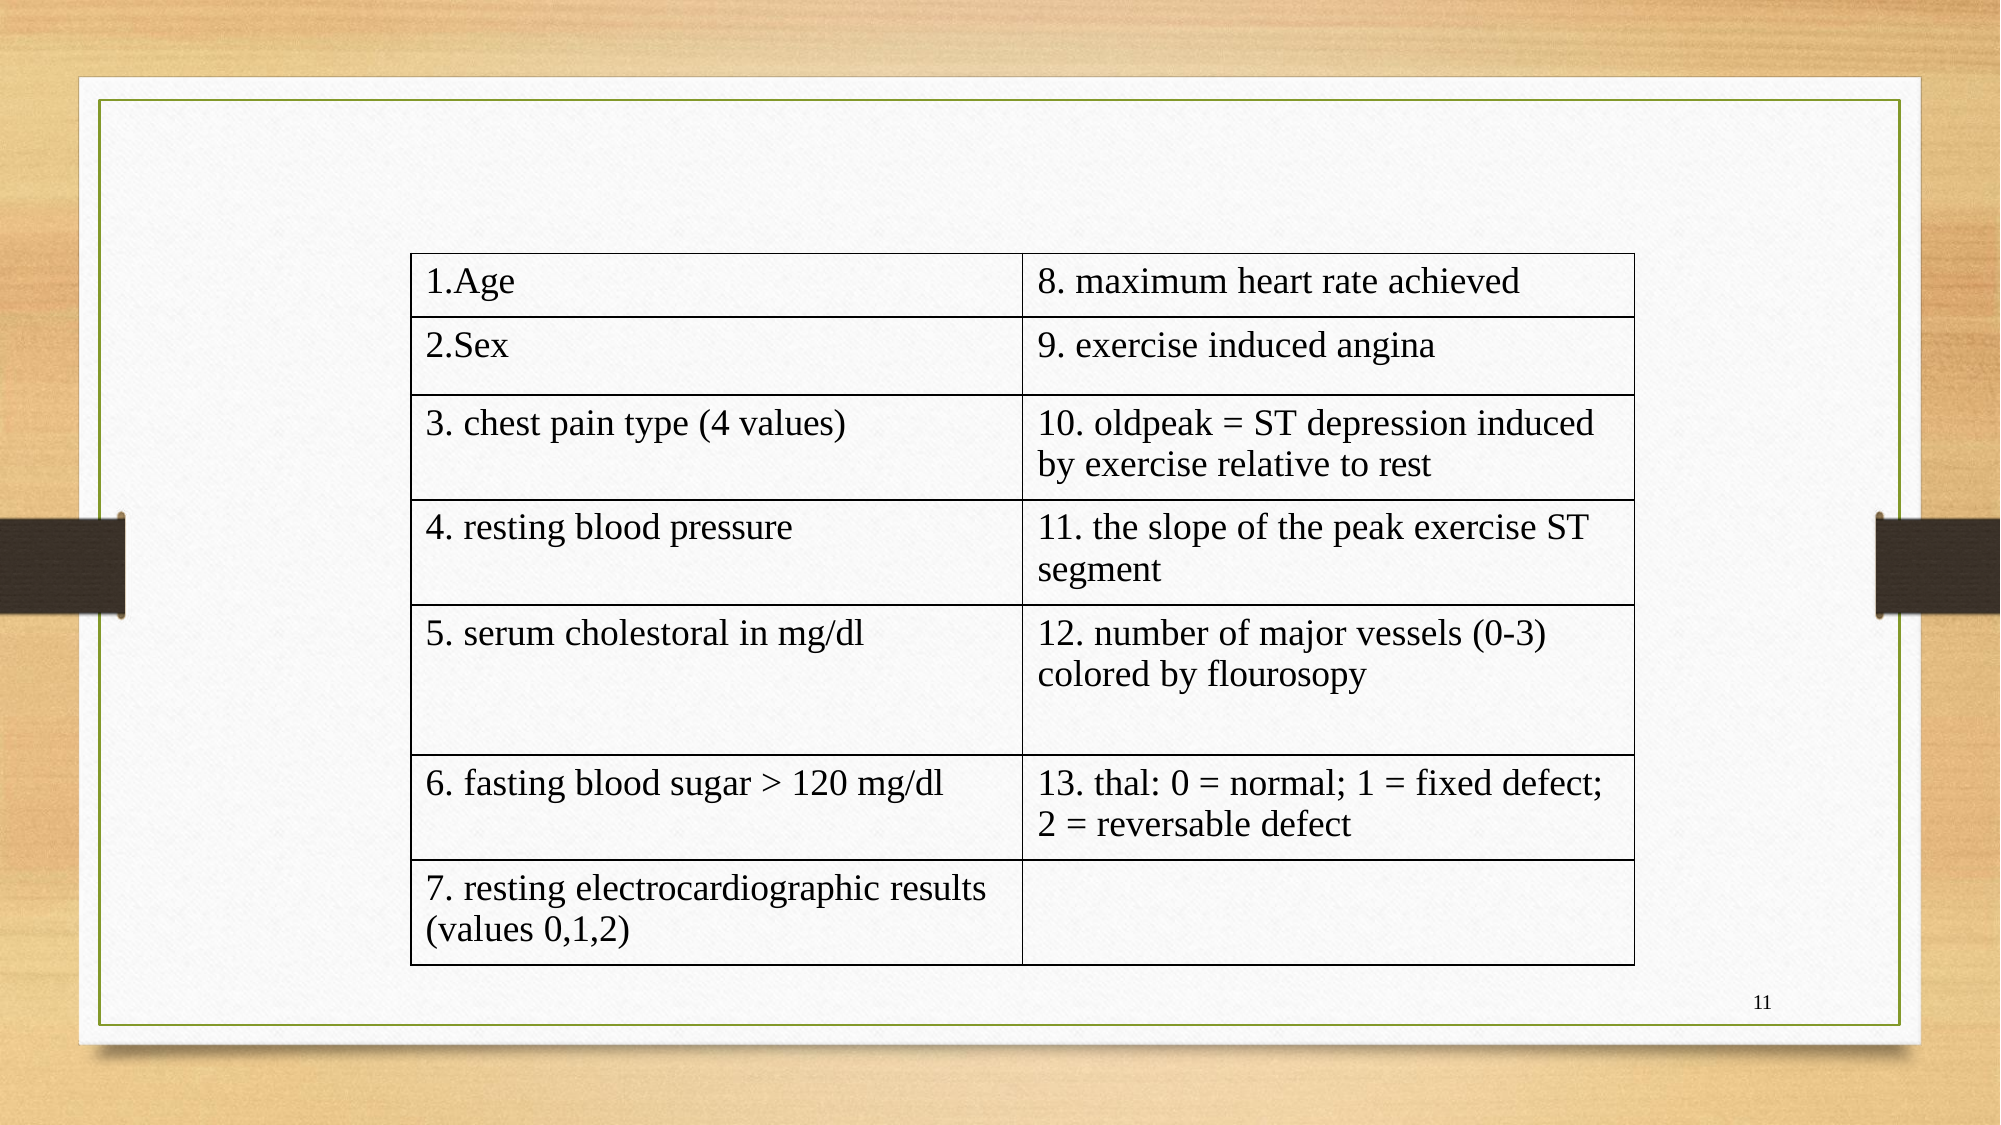

| 1.Age | 8. maximum heart rate achieved |
| --- | --- |
| 2.Sex | 9. exercise induced angina |
| 3. chest pain type (4 values) | 10. oldpeak = ST depression induced by exercise relative to rest |
| 4. resting blood pressure | 11. the slope of the peak exercise ST segment |
| 5. serum cholestoral in mg/dl | 12. number of major vessels (0-3) colored by flourosopy |
| 6. fasting blood sugar > 120 mg/dl | 13. thal: 0 = normal; 1 = fixed defect; 2 = reversable defect |
| 7. resting electrocardiographic results (values 0,1,2) |  |
11